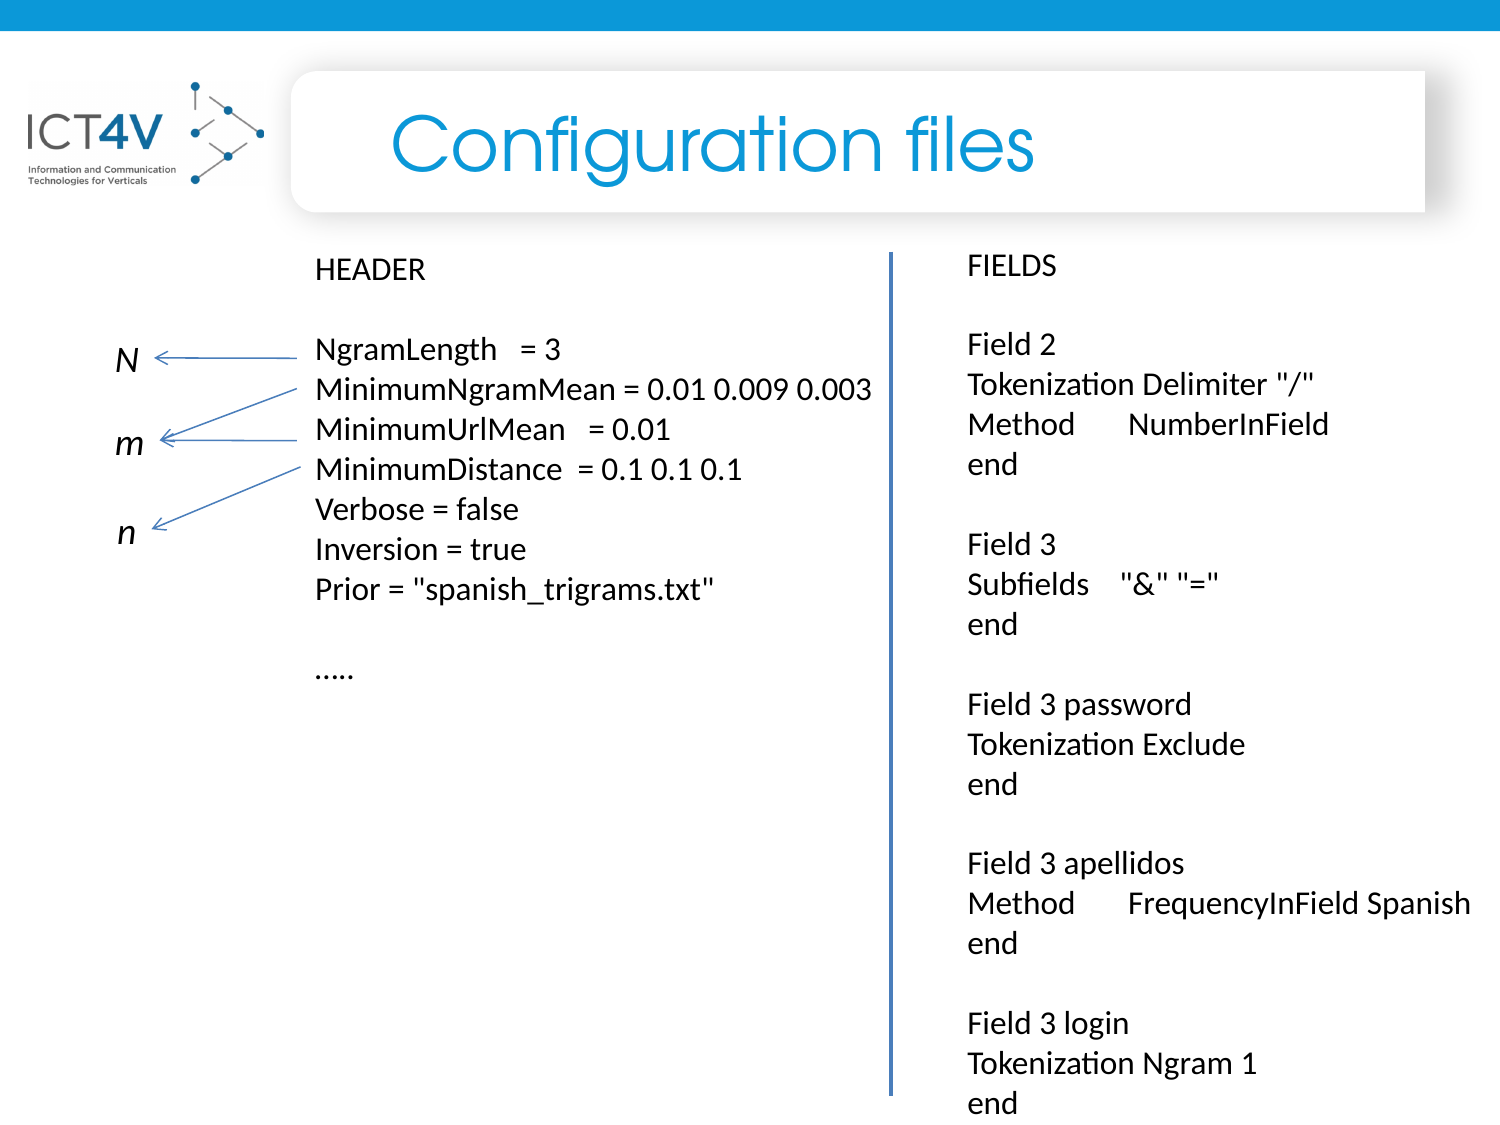

# Configuration files
FIELDS

Field 2
Tokenization Delimiter "/"
Method       NumberInField
end

Field 3
Subfields    "&" "="
end

Field 3 password
Tokenization Exclude
end

Field 3 apellidos
Method       FrequencyInField Spanish
end

Field 3 login
Tokenization Ngram 1
end

HEADER

NgramLength   = 3
MinimumNgramMean = 0.01 0.009 0.003
MinimumUrlMean   = 0.01
MinimumDistance  = 0.1 0.1 0.1
Verbose = false
Inversion = true
Prior = "spanish_trigrams.txt"

…..
N
m
n